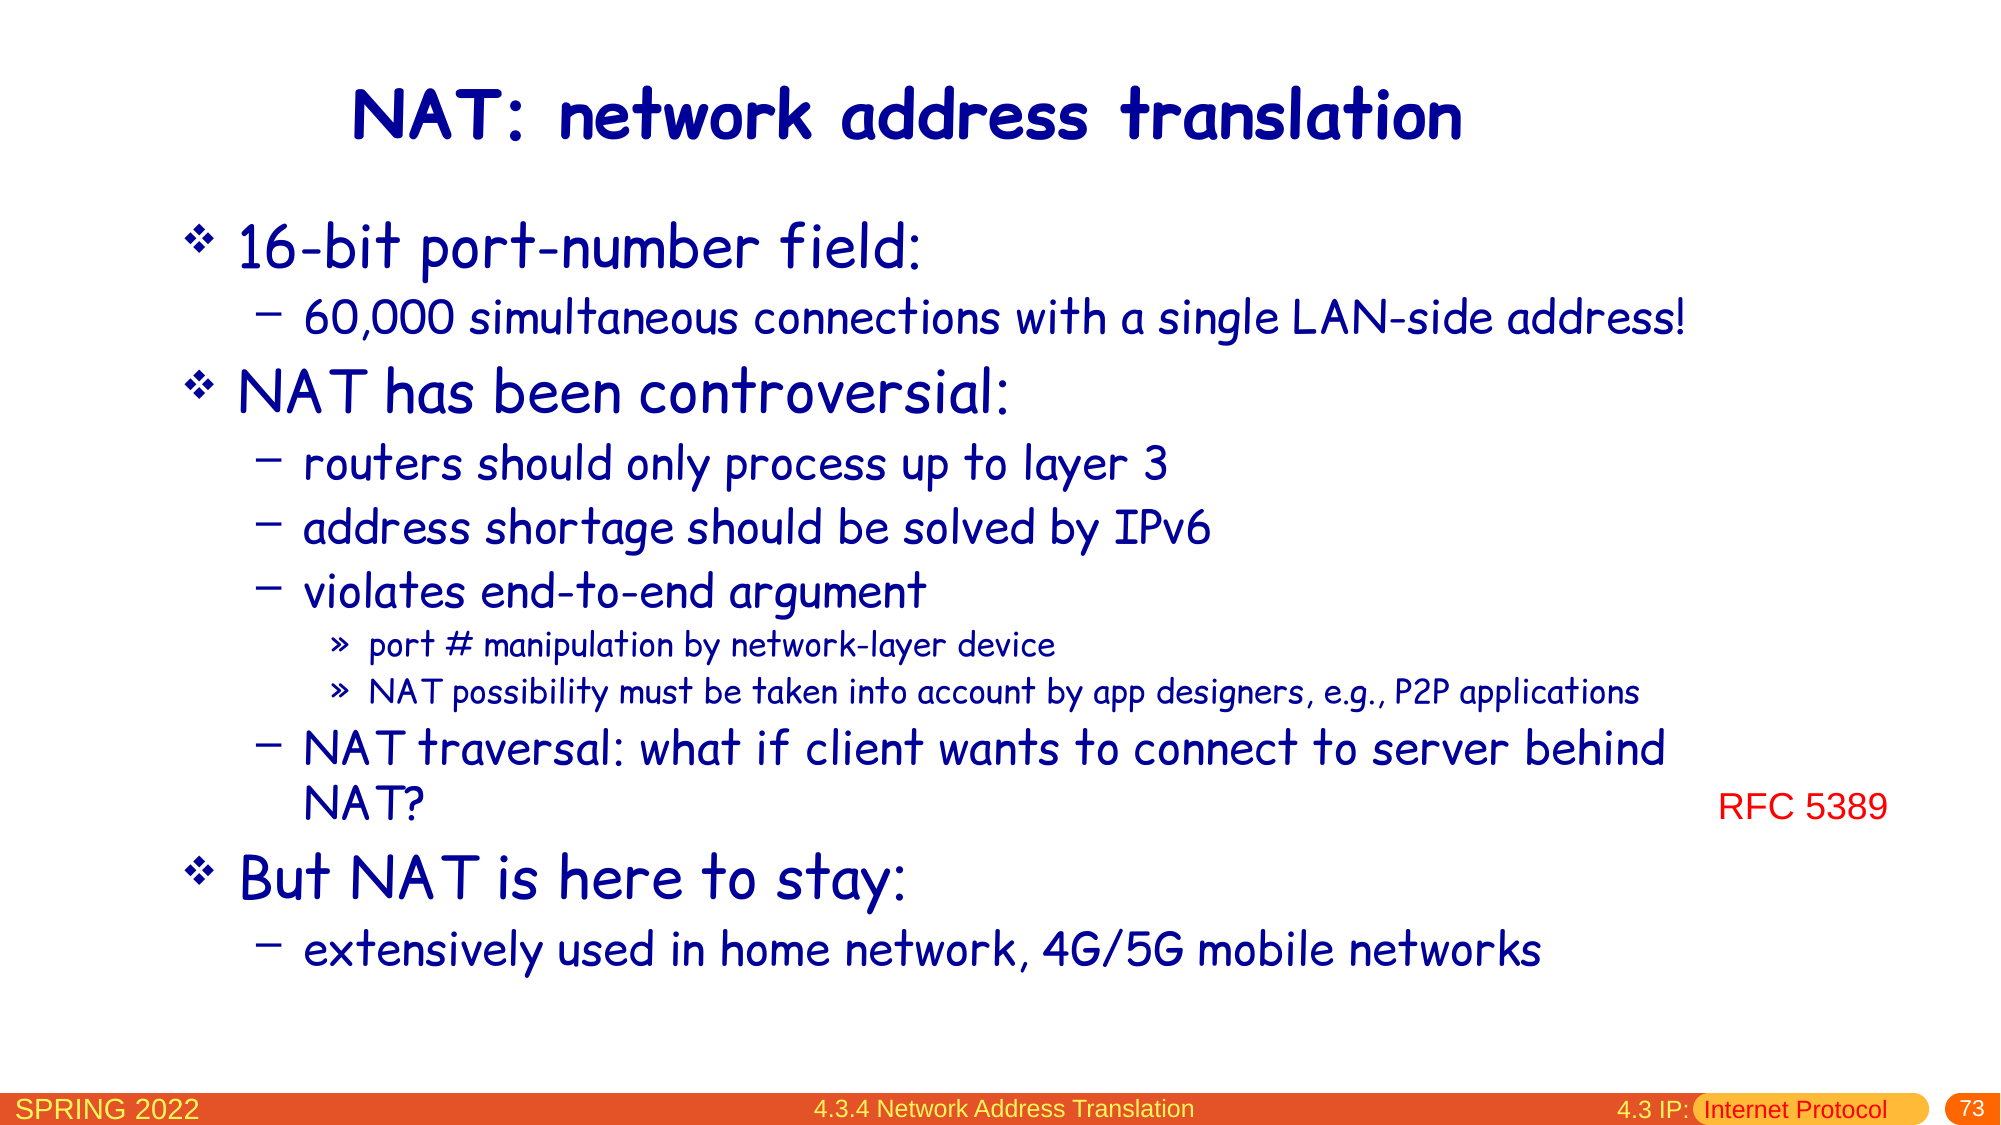

# NAT: network address translation
16-bit port-number field:
60,000 simultaneous connections with a single LAN-side address!
NAT has been controversial:
routers should only process up to layer 3
address shortage should be solved by IPv6
violates end-to-end argument
port # manipulation by network-layer device
NAT possibility must be taken into account by app designers, e.g., P2P applications
NAT traversal: what if client wants to connect to server behind NAT?
But NAT is here to stay:
extensively used in home network, 4G/5G mobile networks

RFC 5389
4.3.4 Network Address Translation (NAT)
4.3 IP:  Internet Protocol